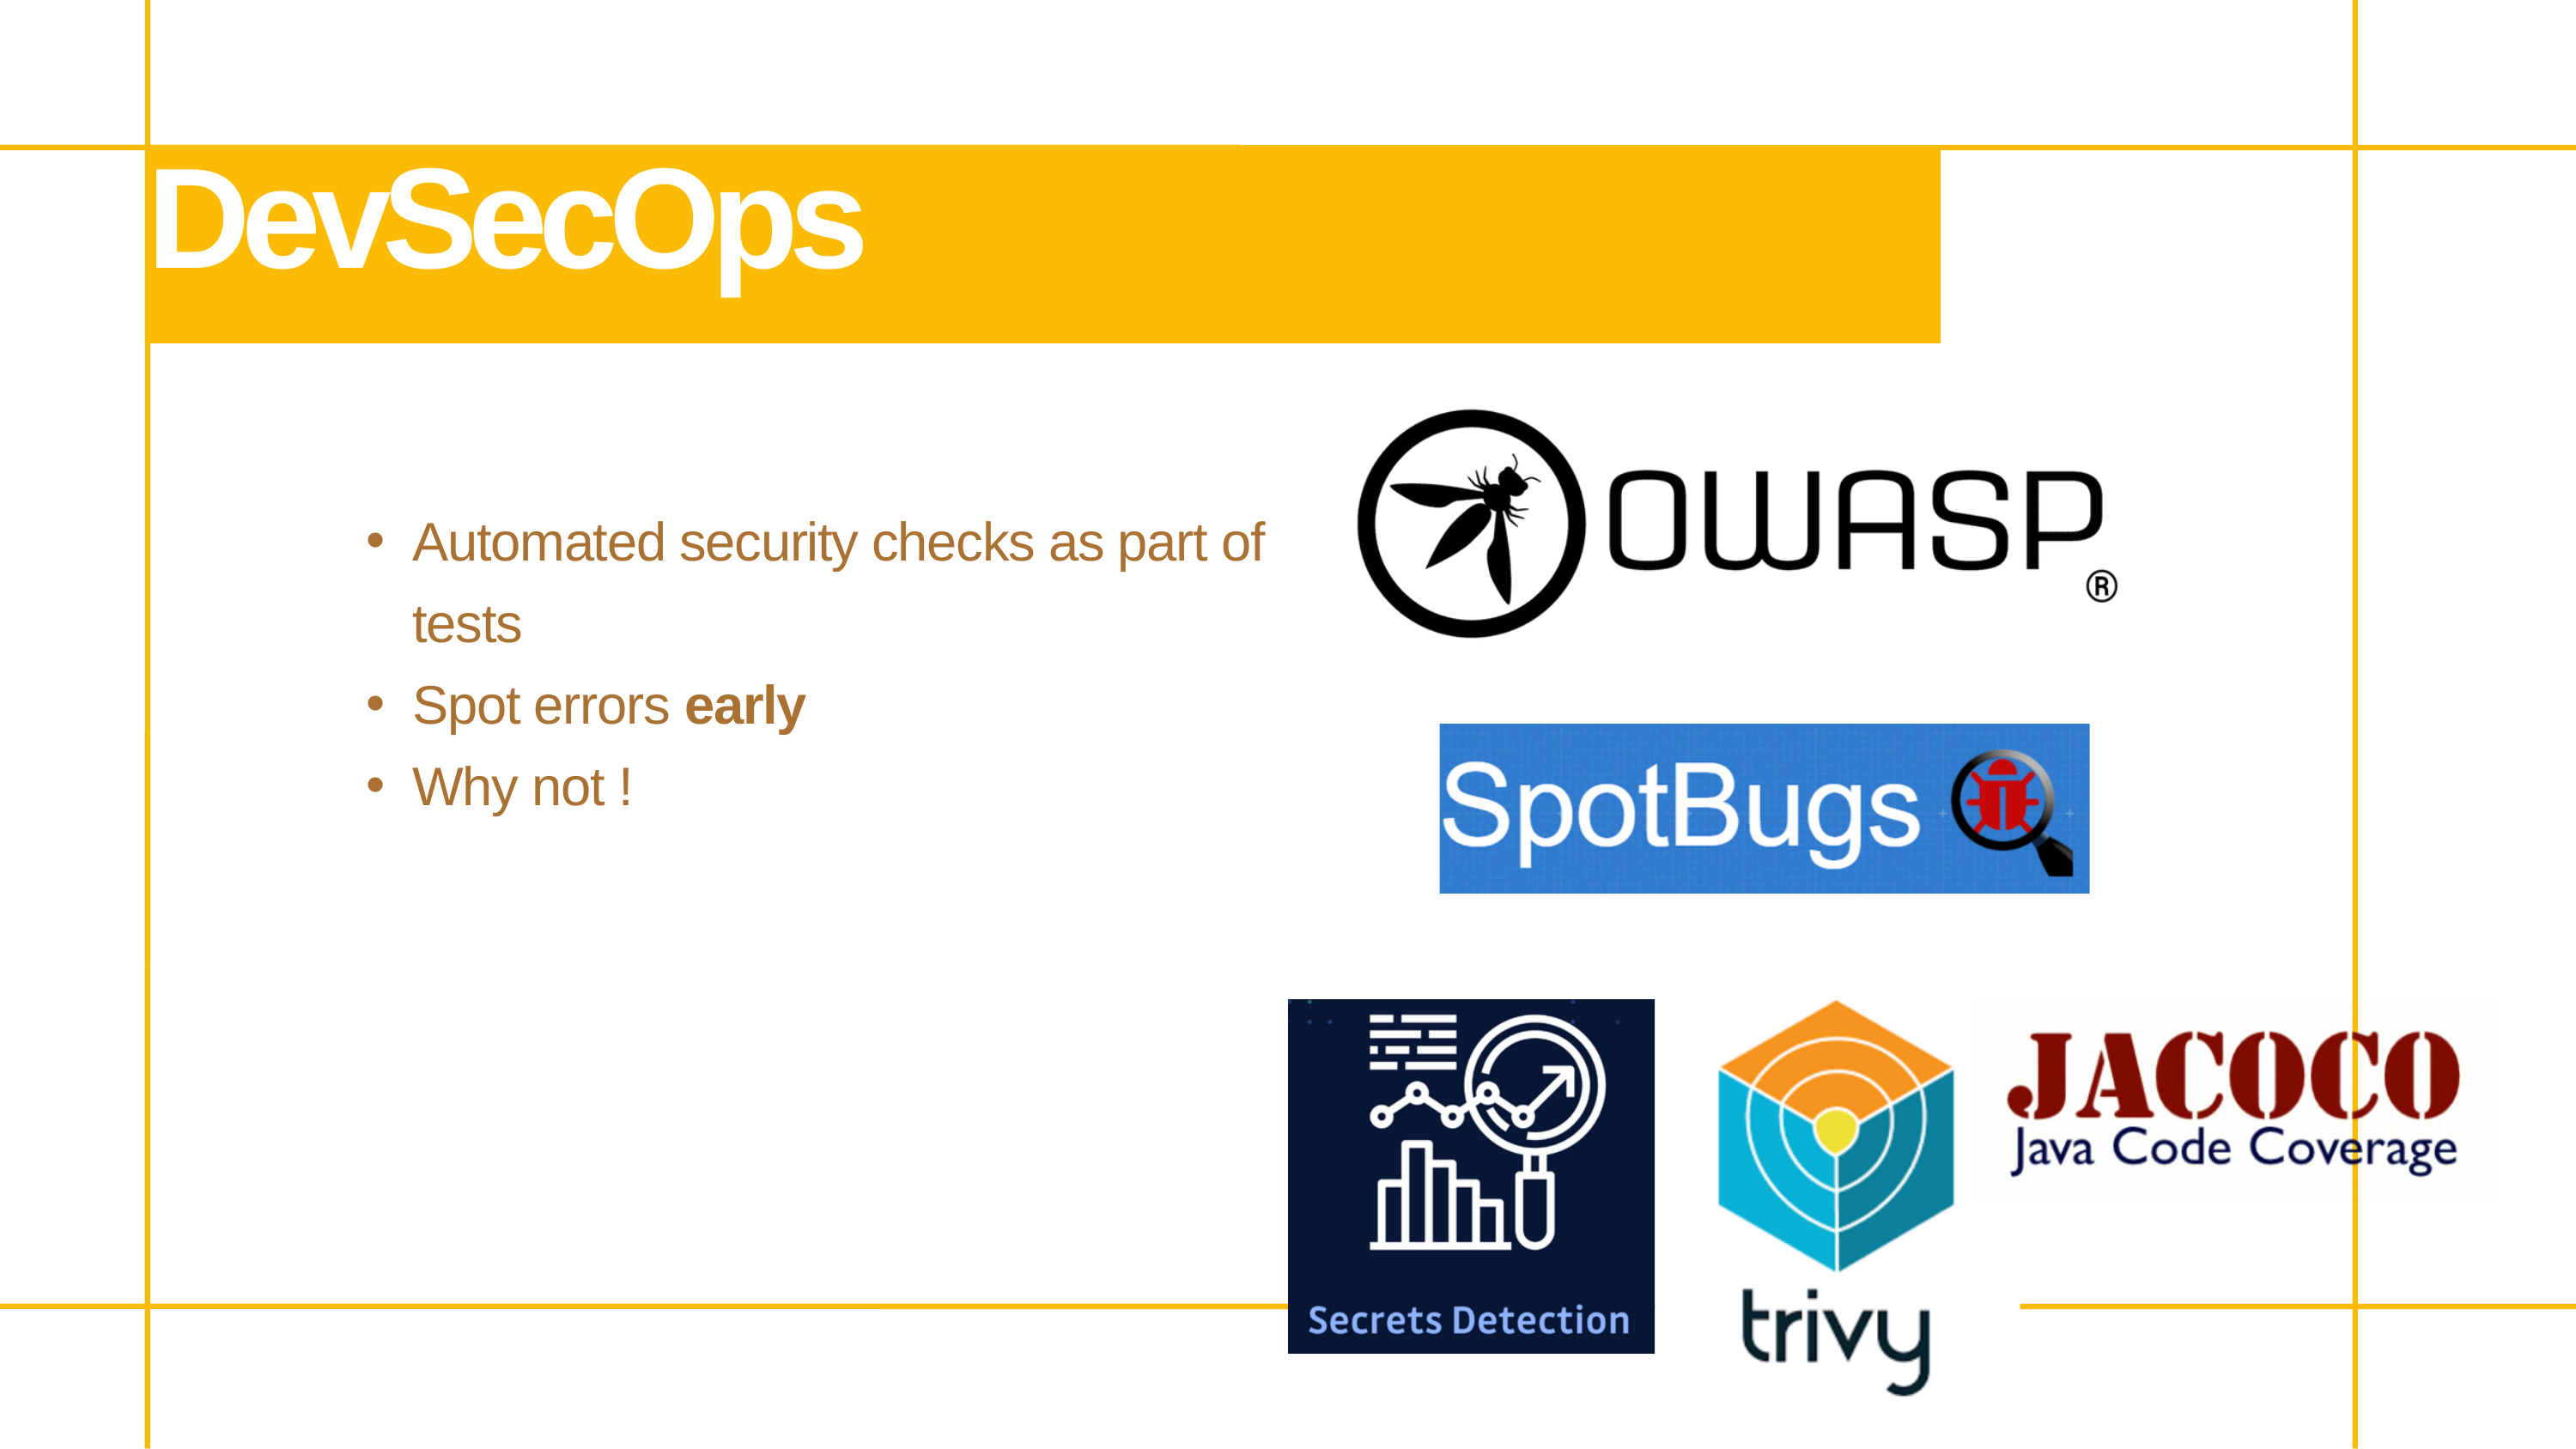

DevSecOps

Automated security checks as part of tests
Spot errors early
Why not !